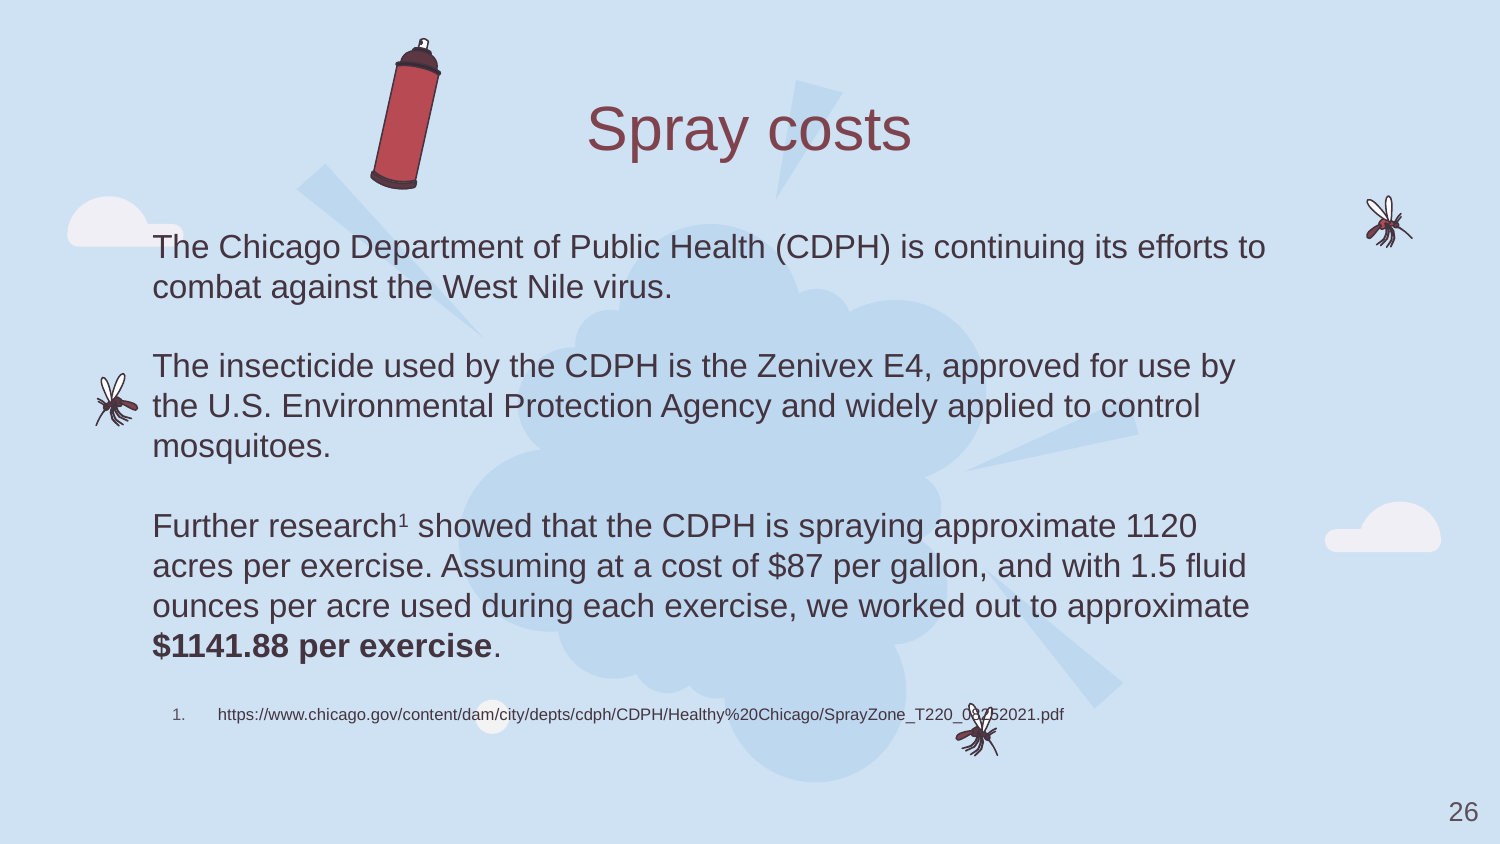

# Spray costs
The Chicago Department of Public Health (CDPH) is continuing its efforts to combat against the West Nile virus.

The insecticide used by the CDPH is the Zenivex E4, approved for use by the U.S. Environmental Protection Agency and widely applied to control mosquitoes.

Further research1 showed that the CDPH is spraying approximate 1120 acres per exercise. Assuming at a cost of $87 per gallon, and with 1.5 fluid ounces per acre used during each exercise, we worked out to approximate $1141.88 per exercise.

https://www.chicago.gov/content/dam/city/depts/cdph/CDPH/Healthy%20Chicago/SprayZone_T220_08252021.pdf
26